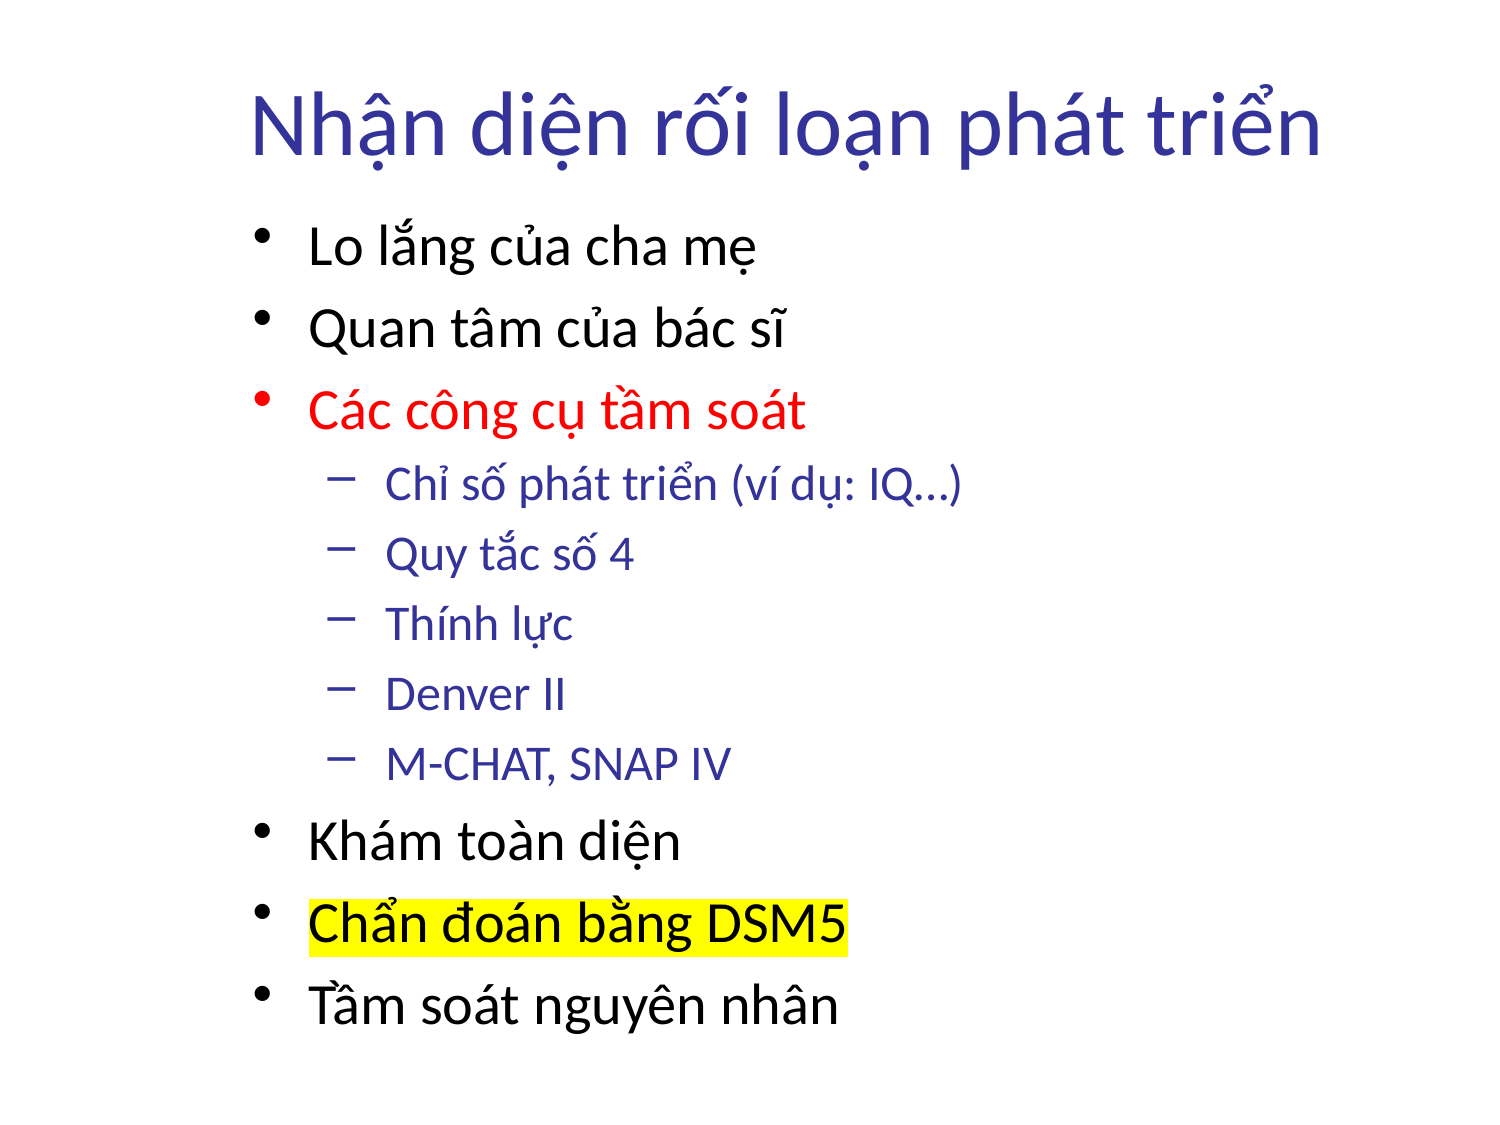

# Nhận diện rối loạn phát triển
Lo lắng của cha mẹ
Quan tâm của bác sĩ
Các công cụ tầm soát
 Chỉ số phát triển (ví dụ: IQ…)
 Quy tắc số 4
 Thính lực
 Denver II
 M-CHAT, SNAP IV
Khám toàn diện
Chẩn đoán bằng DSM5
Tầm soát nguyên nhân